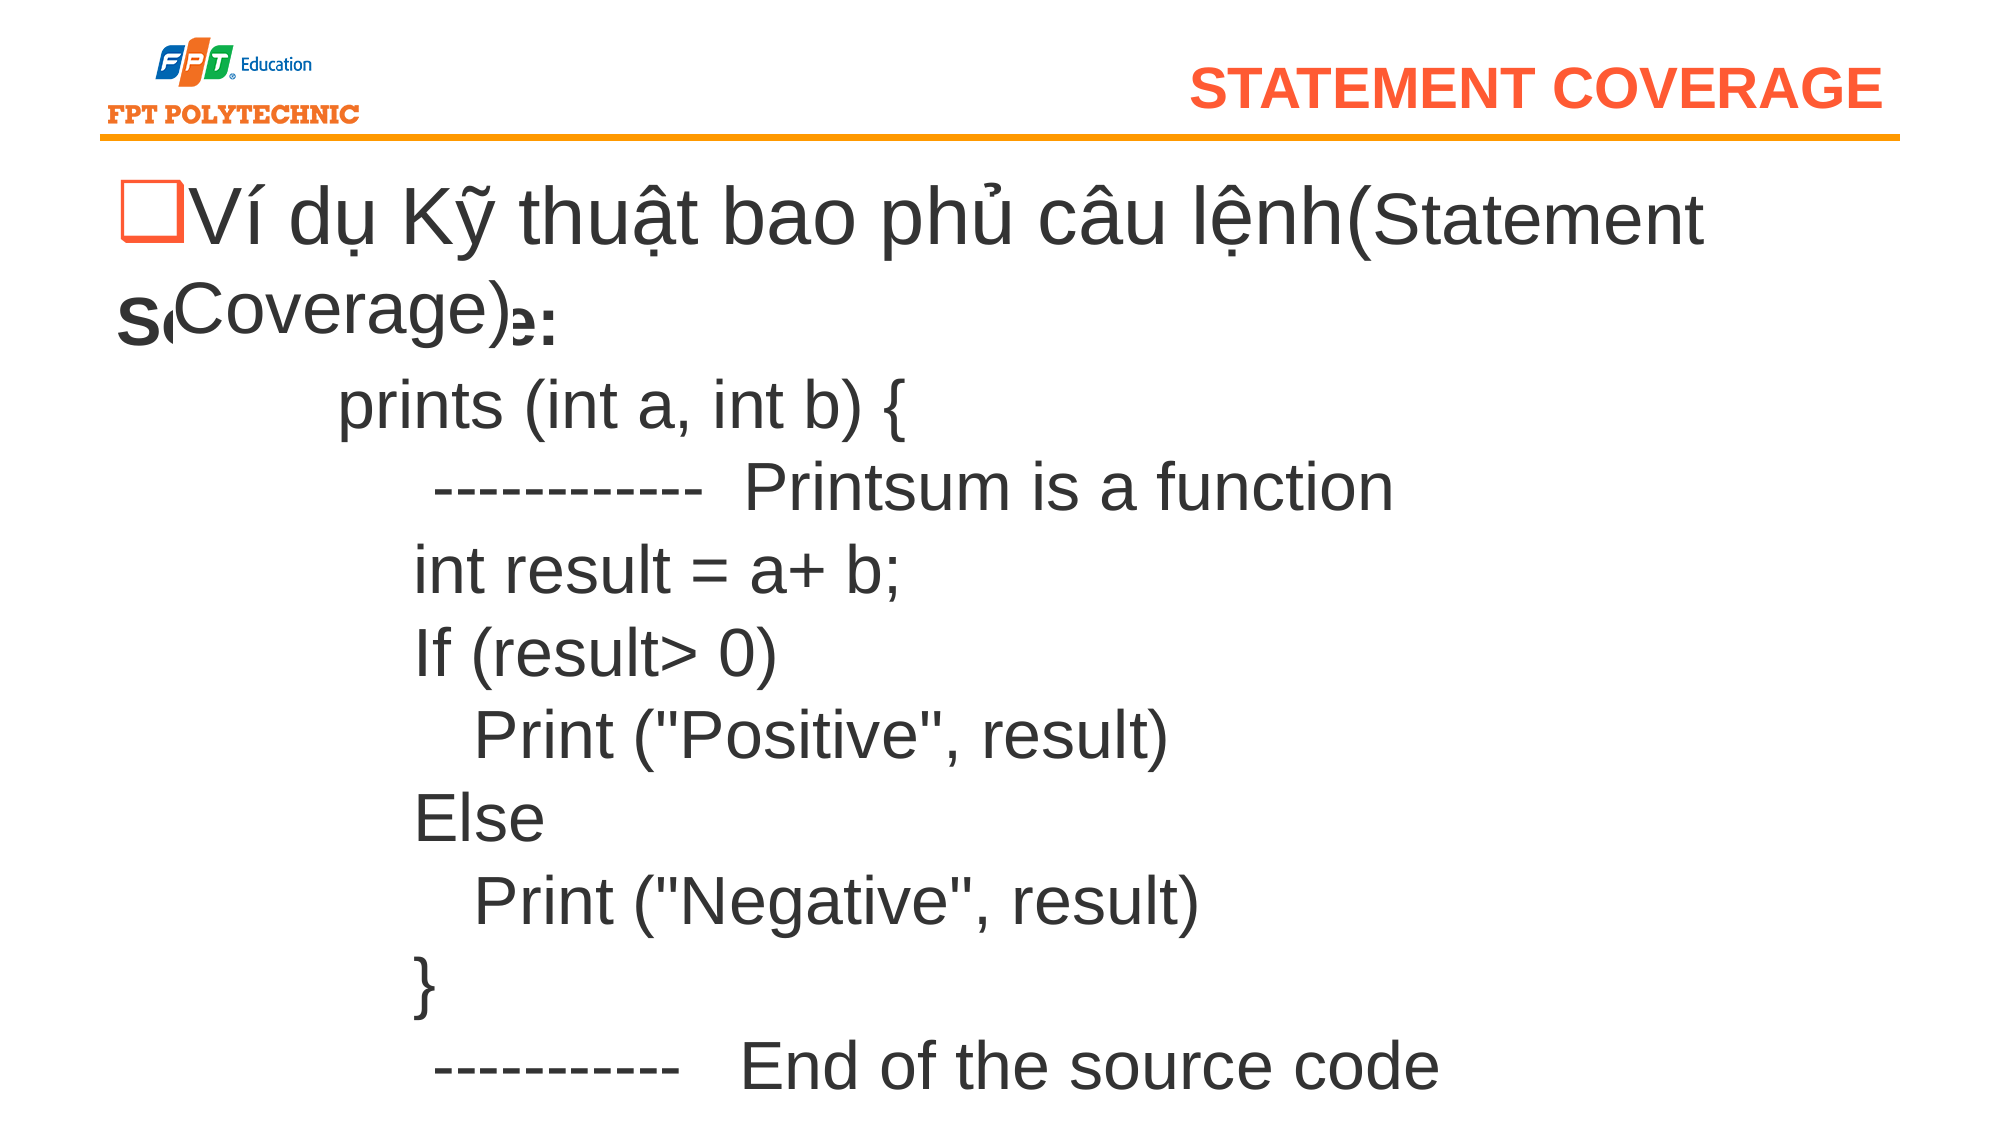

# statement coverage
Ví dụ Kỹ thuật bao phủ câu lệnh(Statement Coverage)
Source Code:
prints (int a, int b) {
     ------------  Printsum is a function
    int result = a+ b;
    If (result> 0)
    	Print ("Positive", result)
    Else
    	Print ("Negative", result)
    }
     -----------   End of the source code